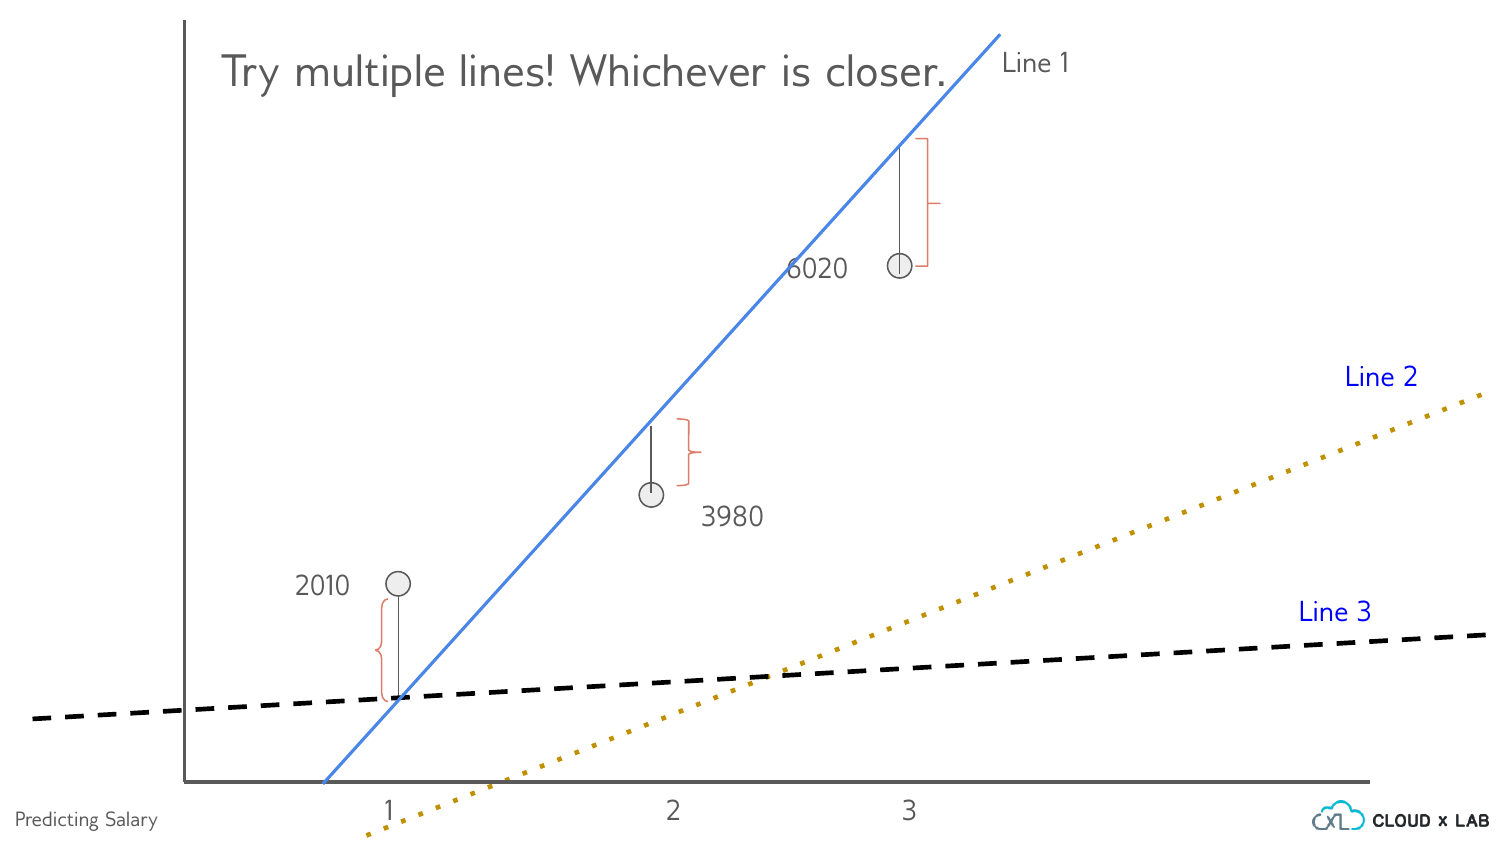

Try multiple lines! Whichever is closer.

Line 1

6020

Line 2

3980

2010

Line 3

1
2
3
Predicting Salary